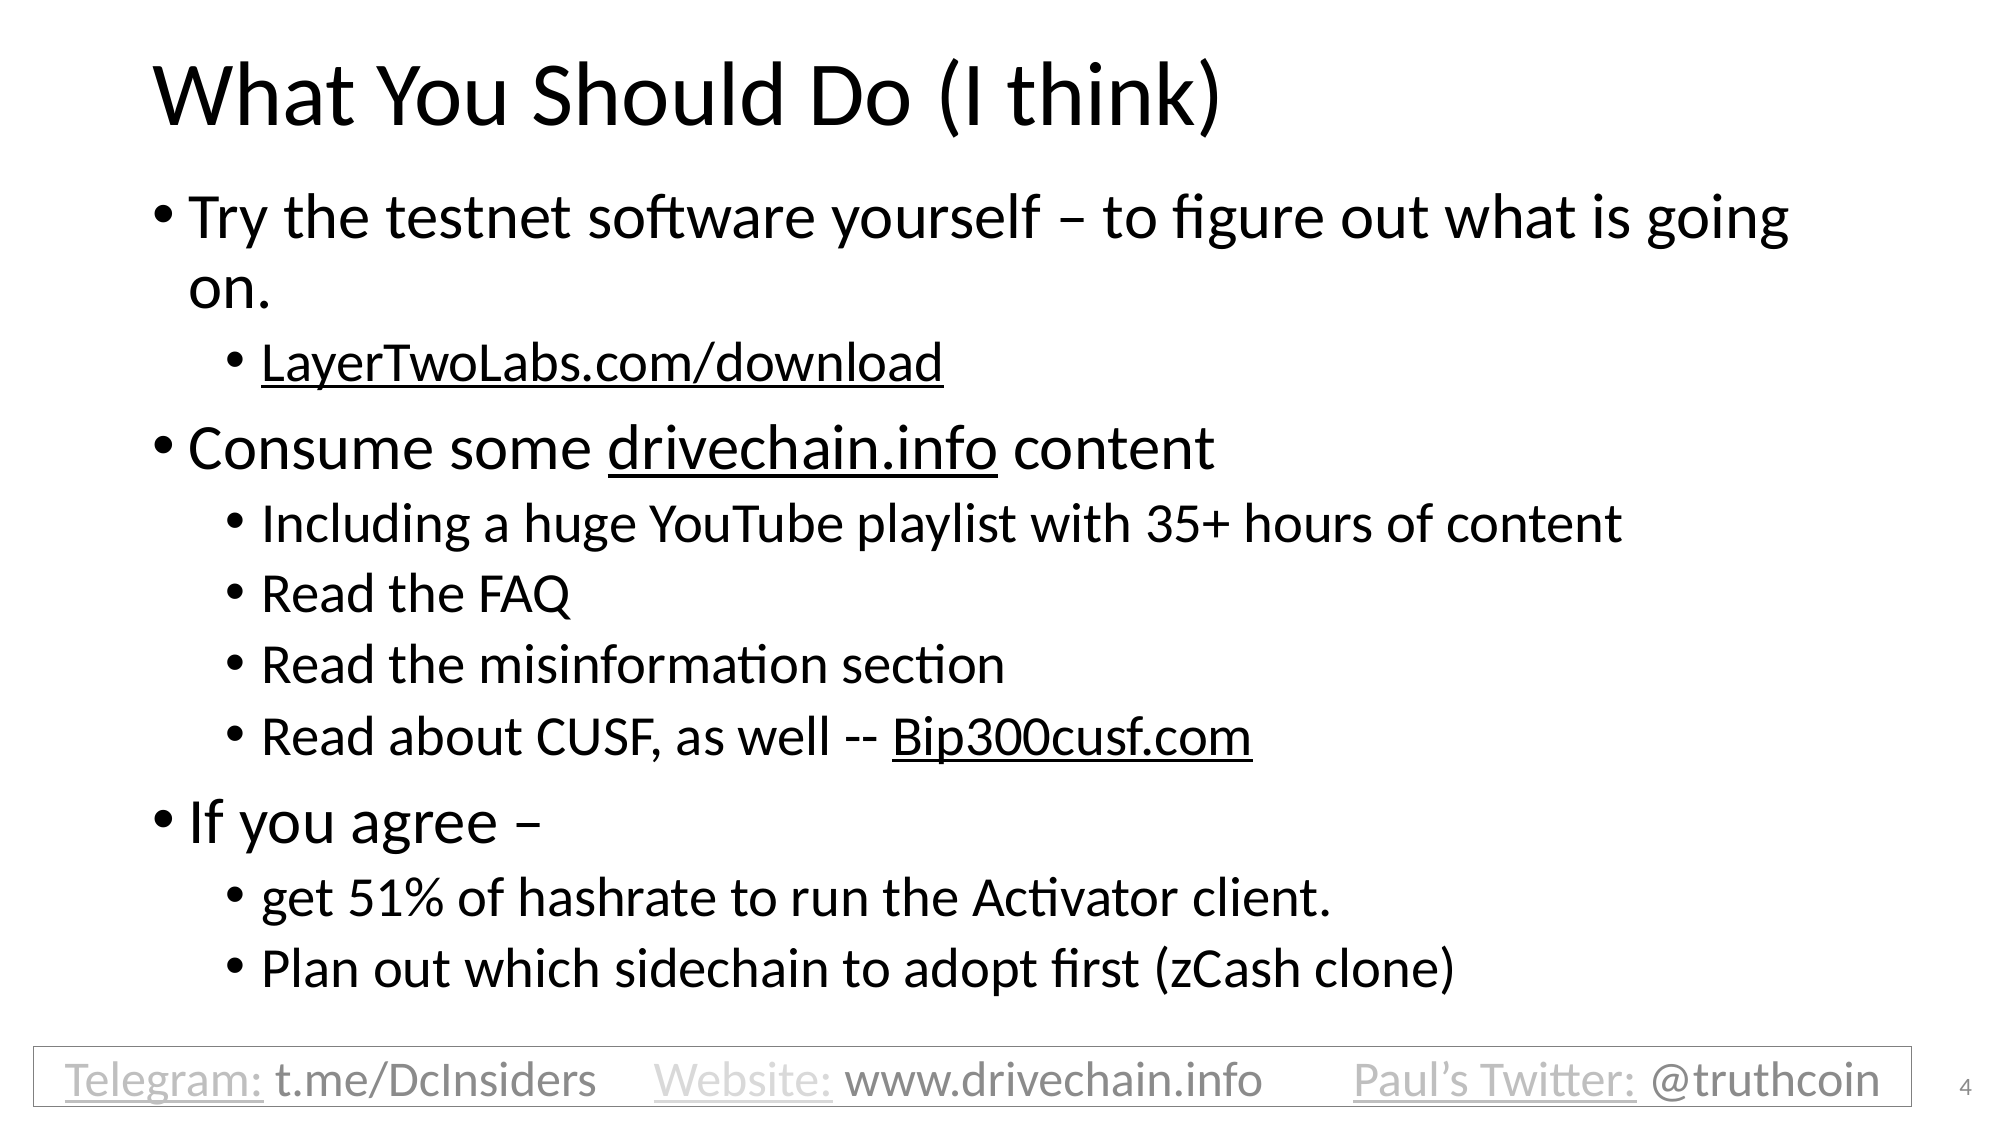

# What You Should Do (I think)
Try the testnet software yourself – to figure out what is going on.
LayerTwoLabs.com/download
Consume some drivechain.info content
Including a huge YouTube playlist with 35+ hours of content
Read the FAQ
Read the misinformation section
Read about CUSF, as well -- Bip300cusf.com
If you agree –
get 51% of hashrate to run the Activator client.
Plan out which sidechain to adopt first (zCash clone)
Telegram: t.me/DcInsiders     Website: www.drivechain.info        Paul’s Twitter: @truthcoin
4